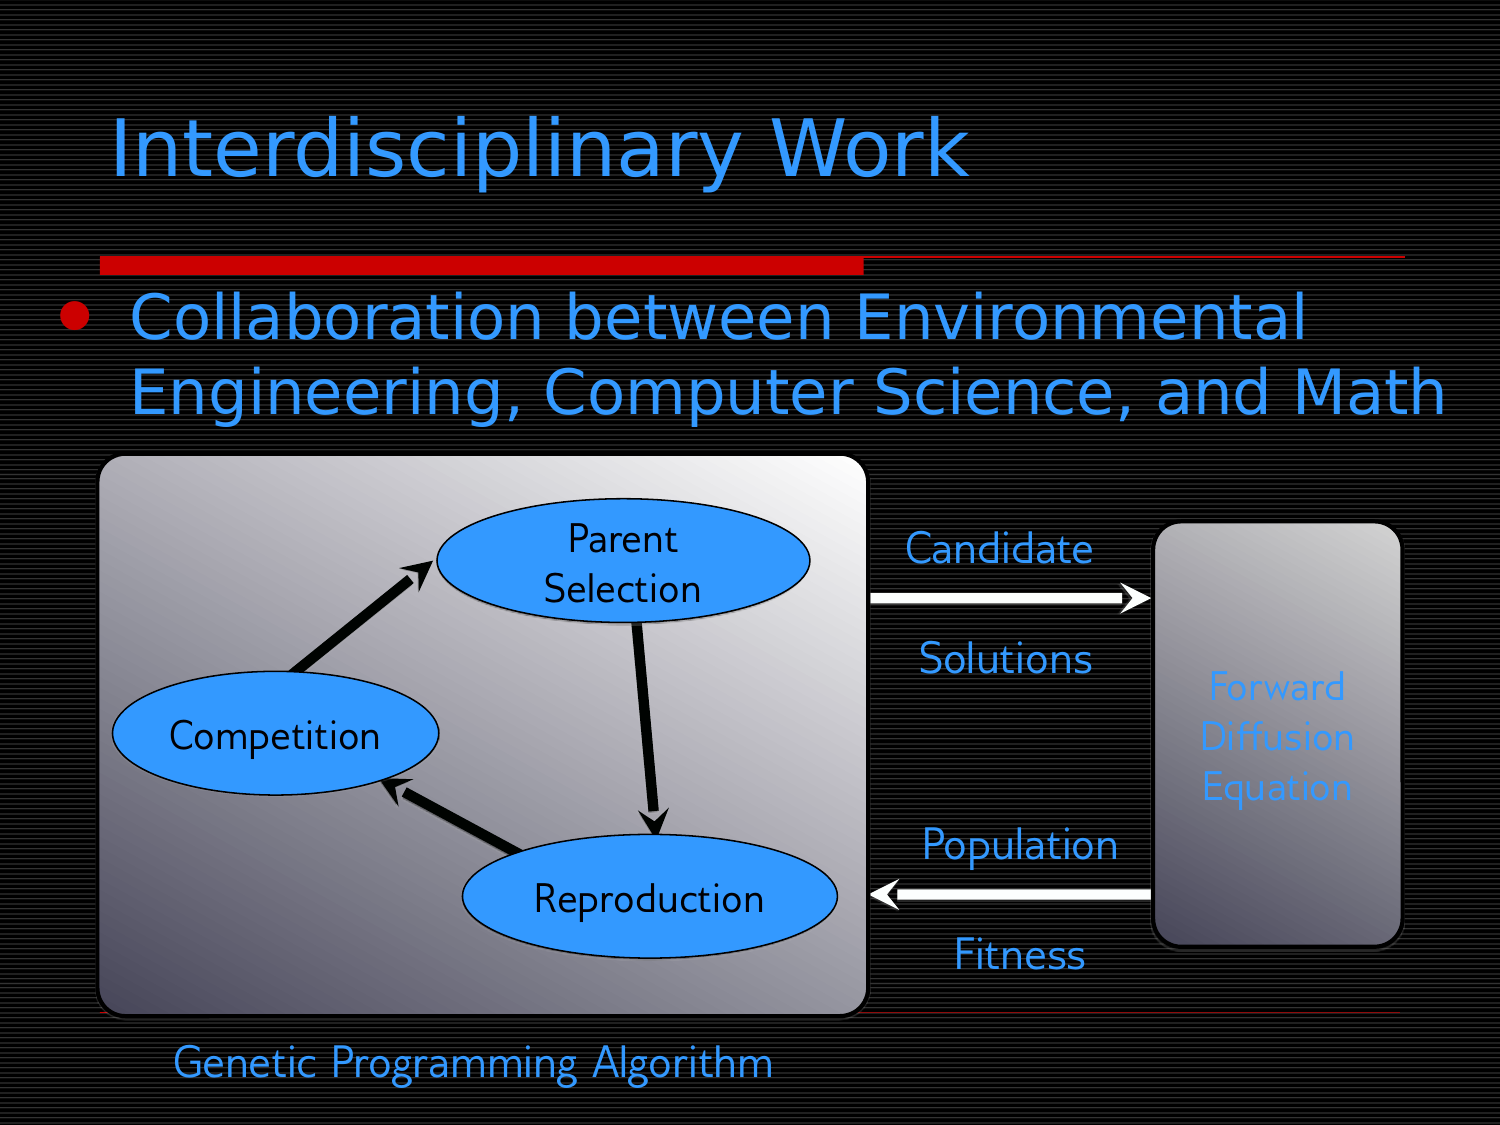

# Interdisciplinary Work
Collaboration between Environmental Engineering, Computer Science, and Math

Parent Selection
Candidate

Solutions

Forward Diffusion Equation

Competition

Population

Fitness

Reproduction
Genetic Programming Algorithm